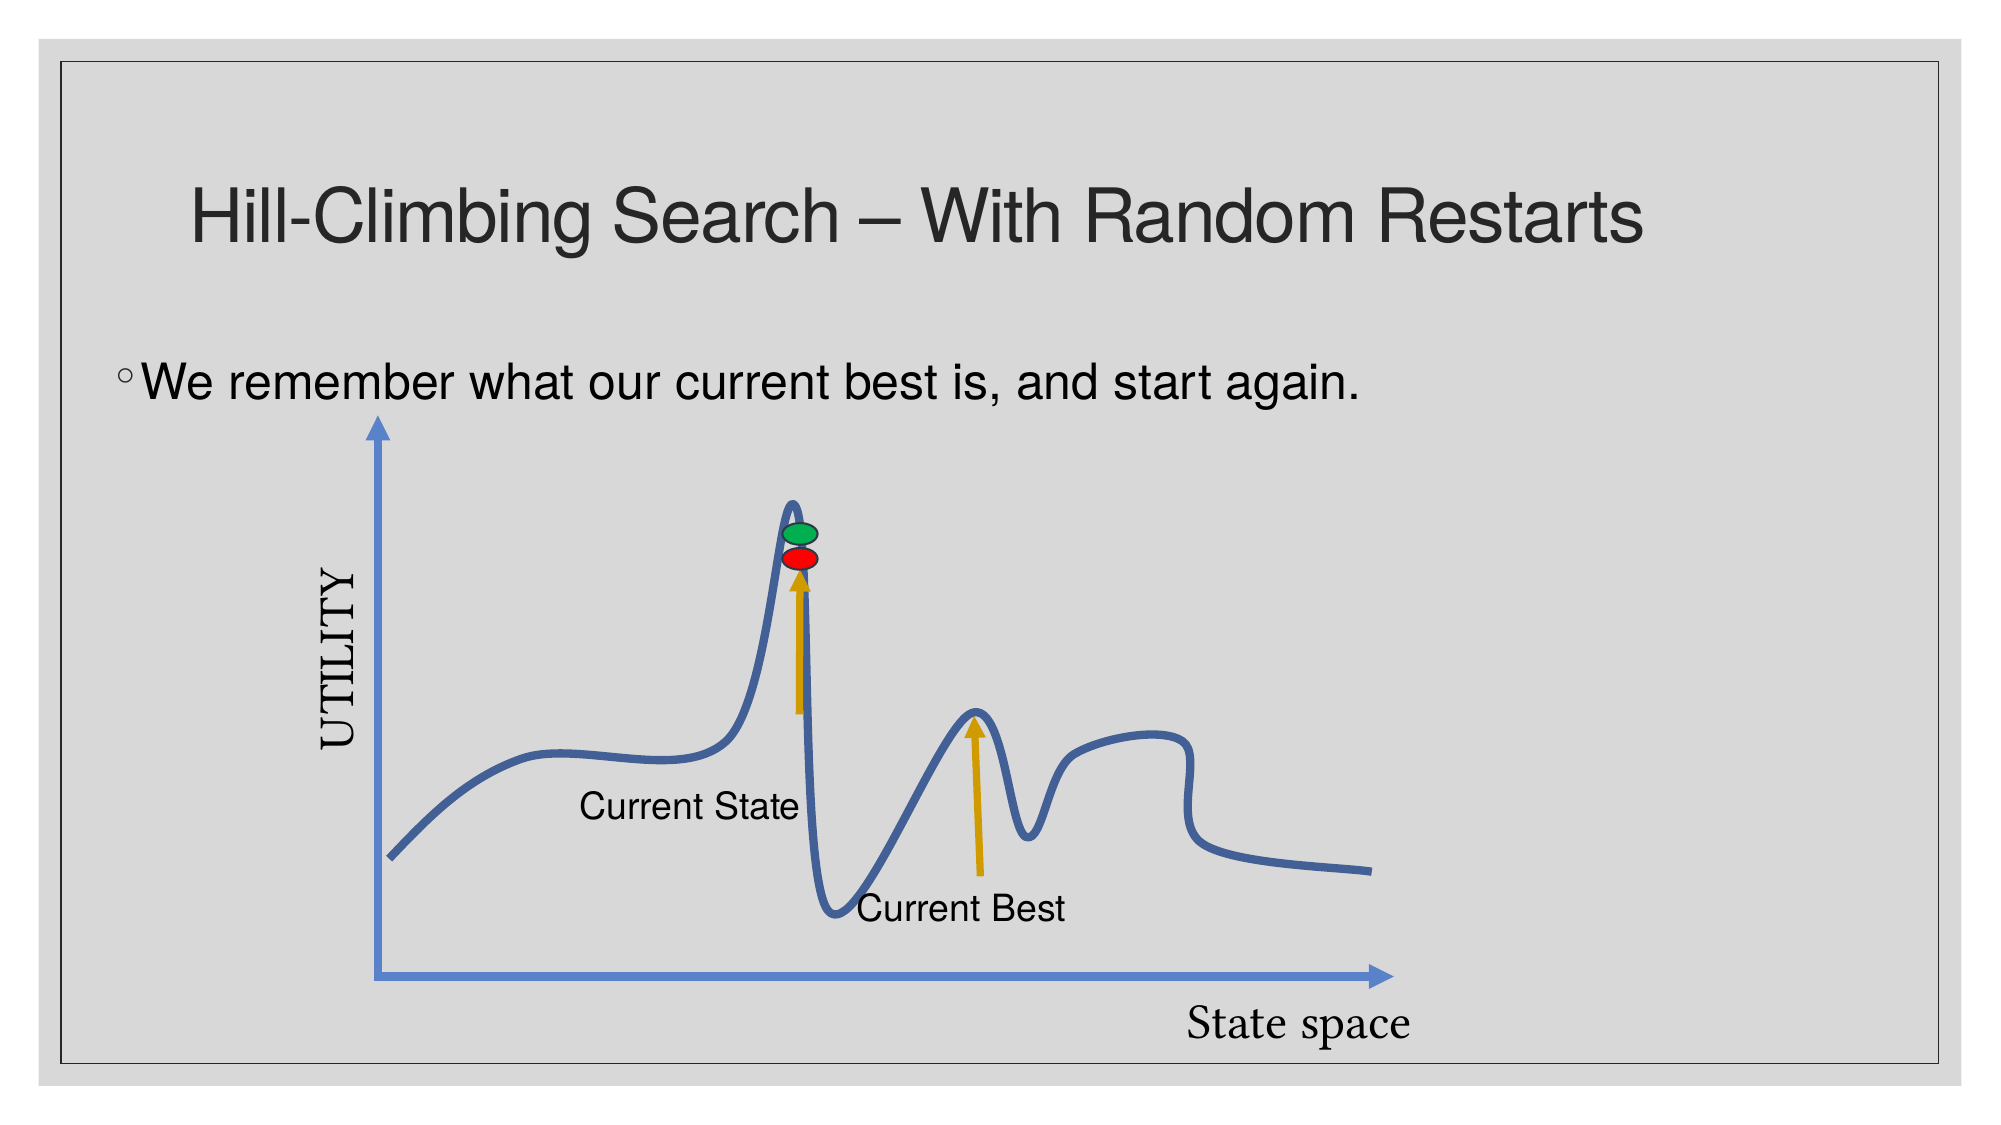

# Hill-Climbing Search – With Random Restarts
We remember what our current best is, and start again.

UTILITY
Current Best
State space

Current State